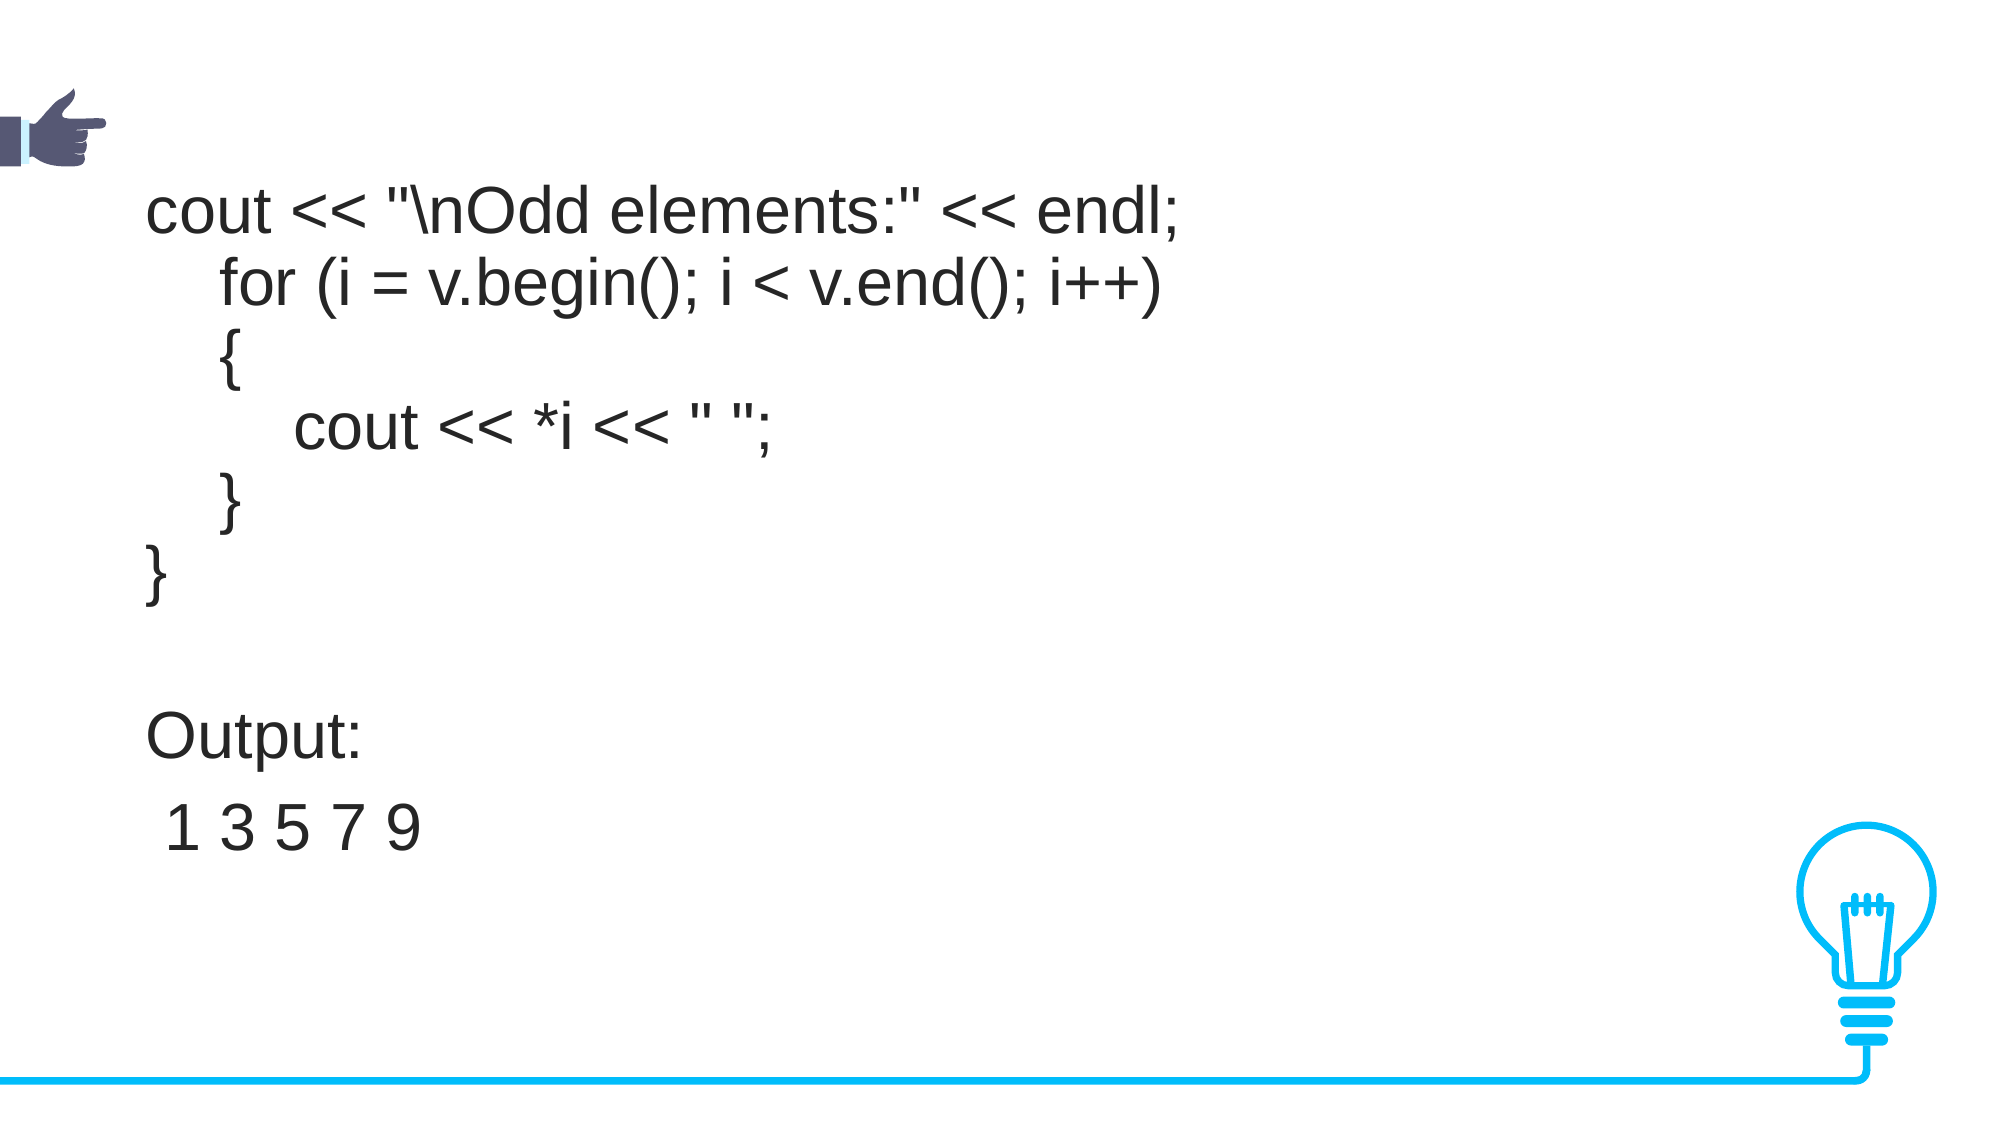

cout << "\nOdd elements:" << endl;
    for (i = v.begin(); i < v.end(); i++)
    {
        cout << *i << " ";
    }
}
Output:
 1 3 5 7 9